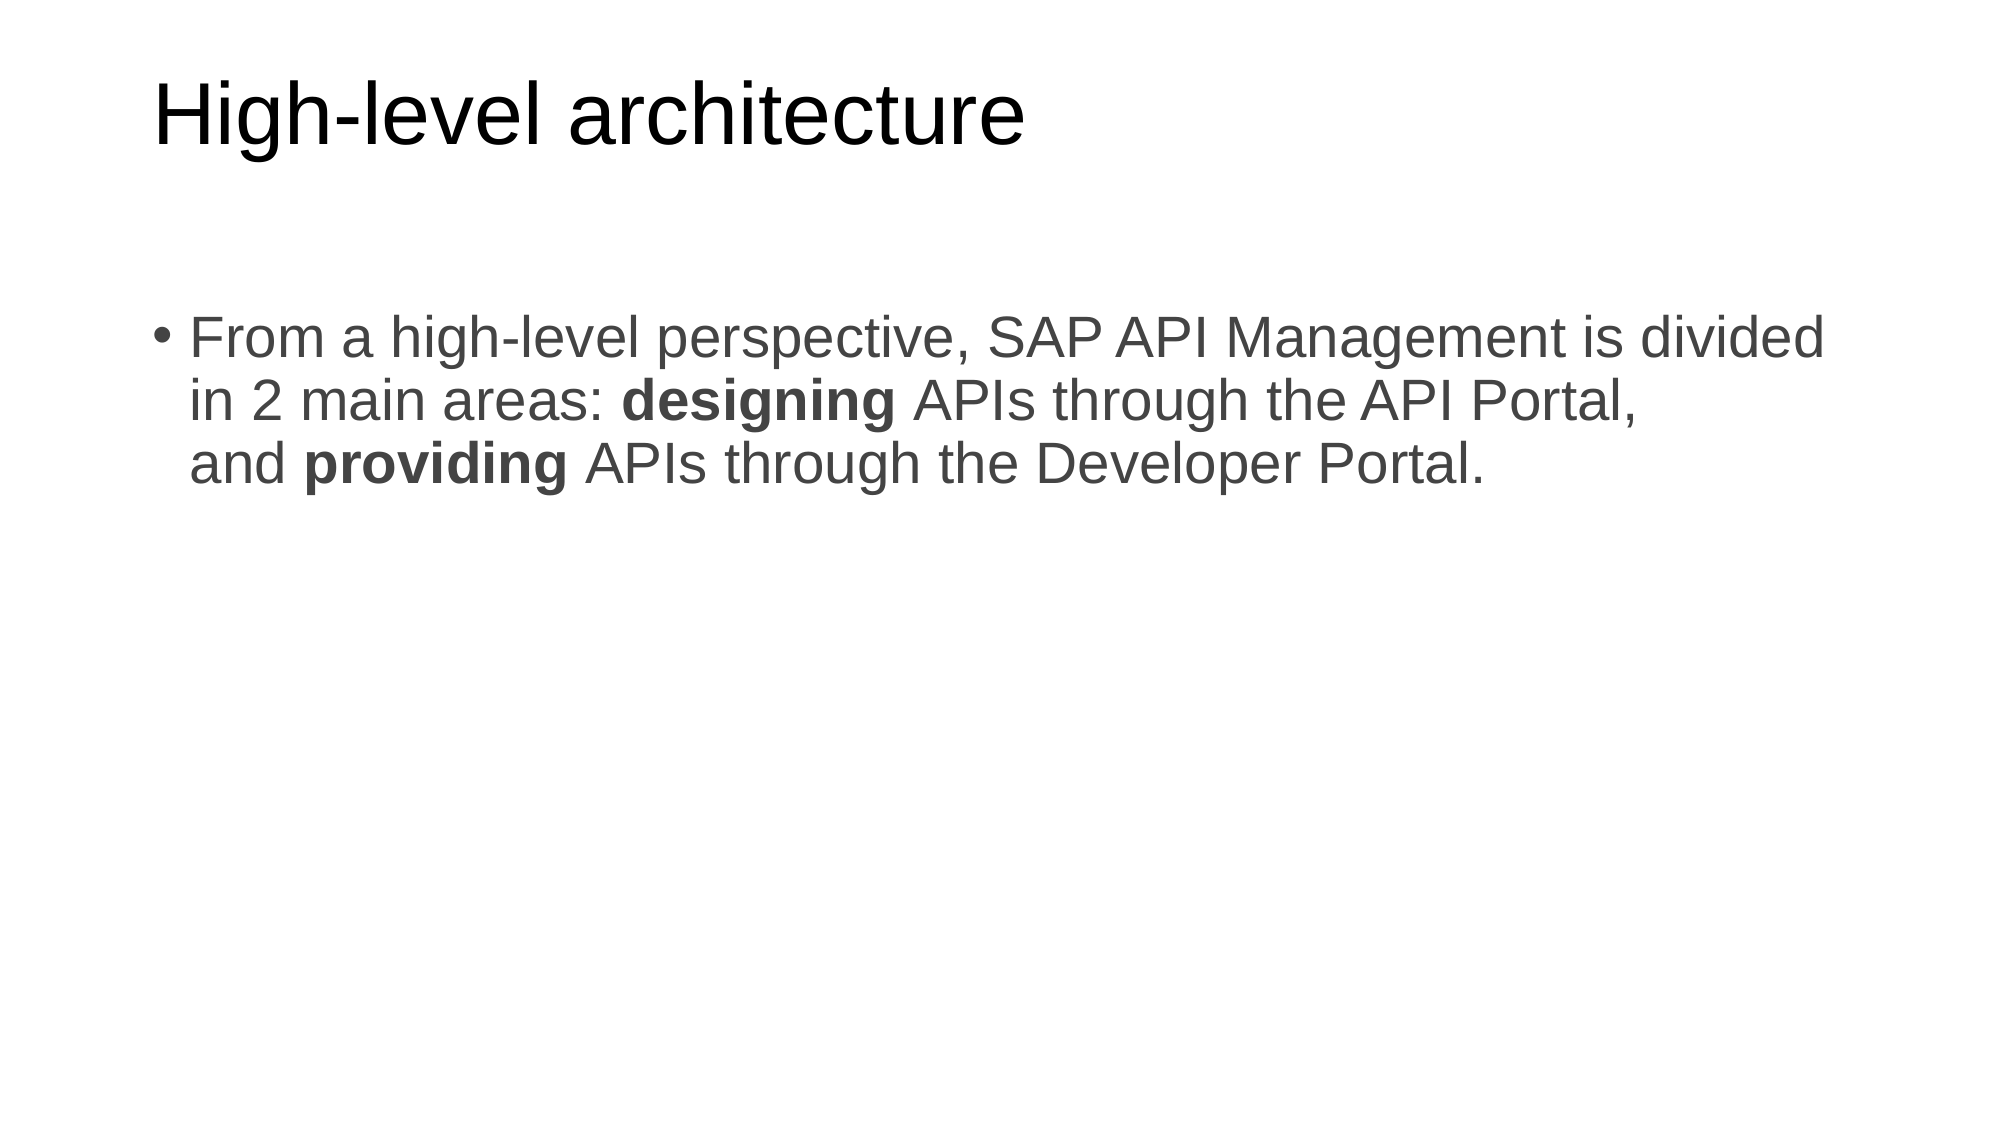

# High-level architecture
From a high-level perspective, SAP API Management is divided in 2 main areas: designing APIs through the API Portal, and providing APIs through the Developer Portal.